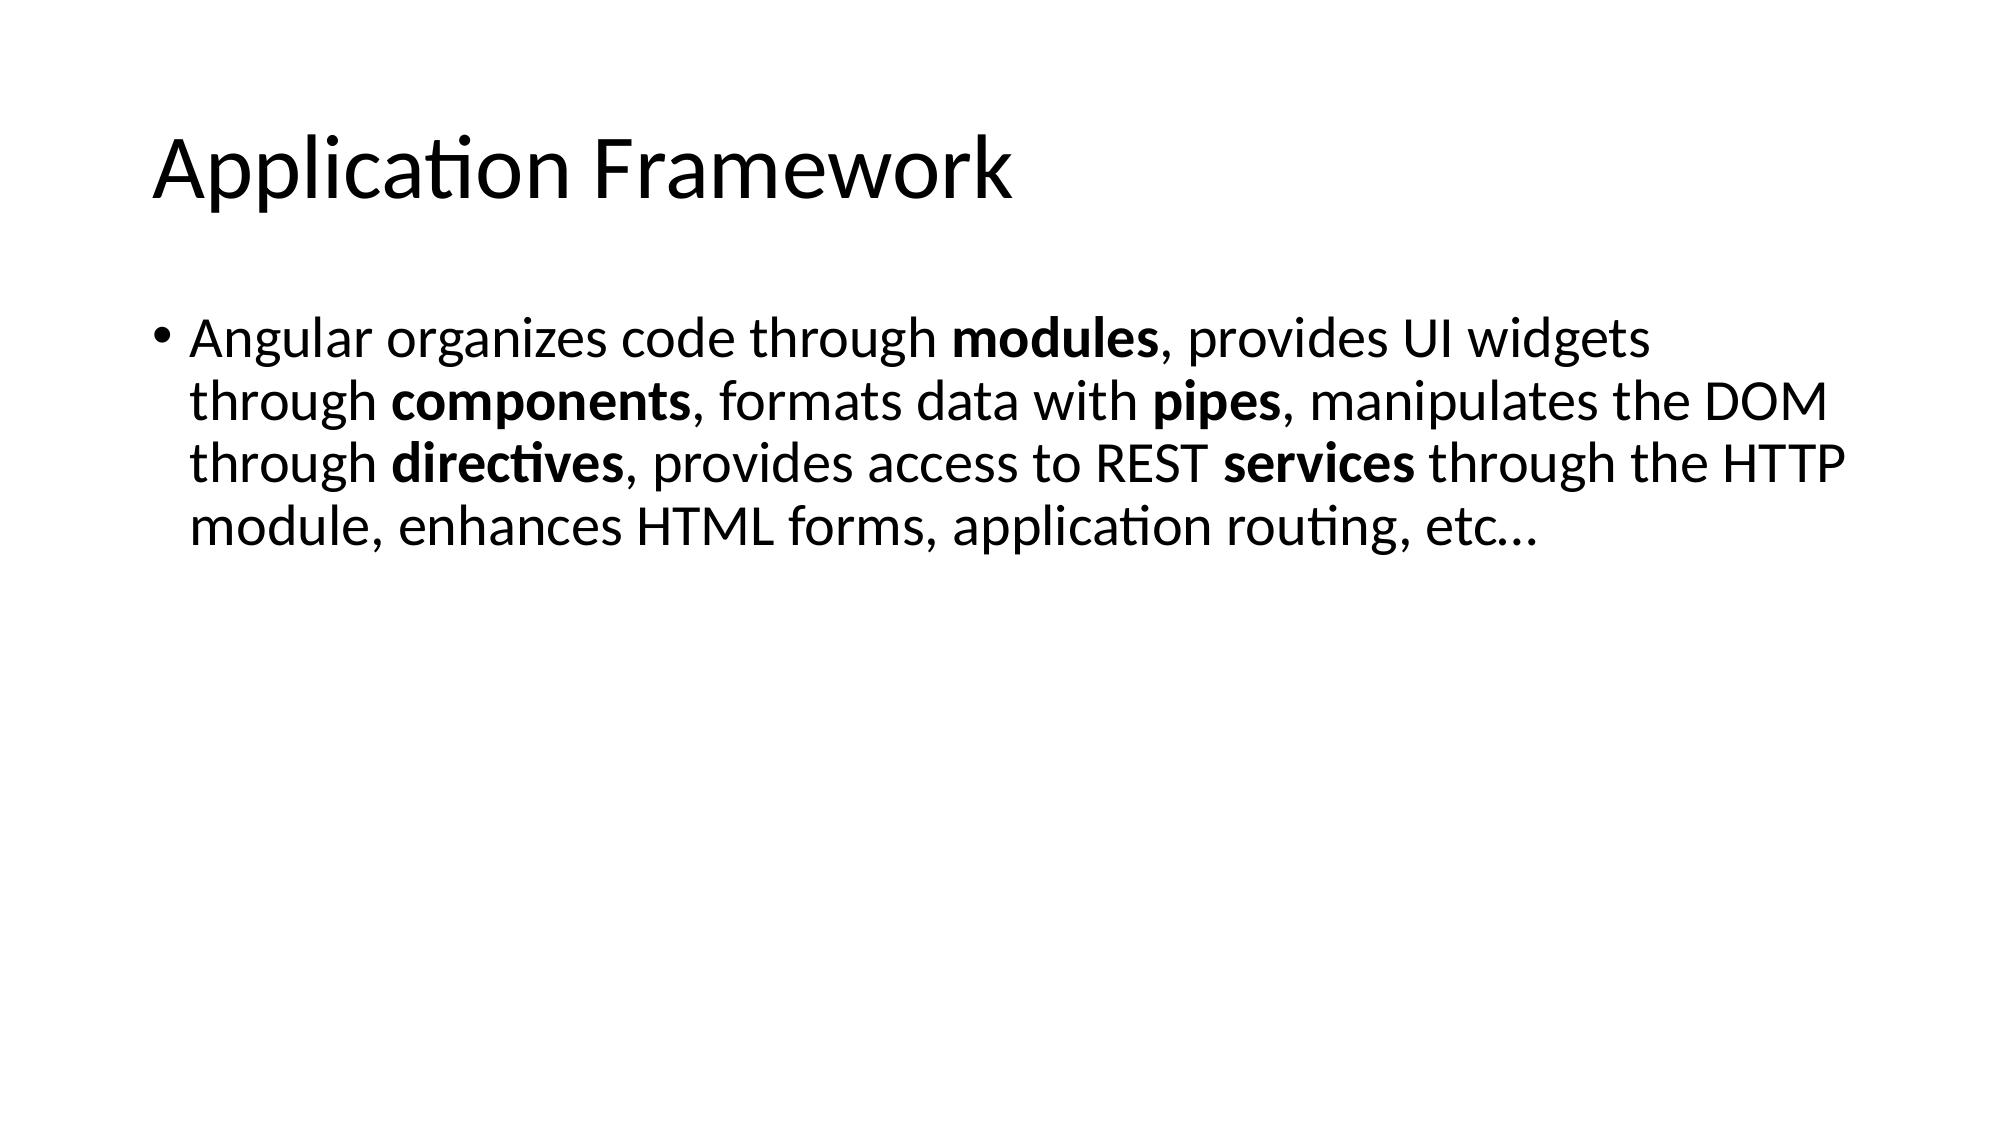

# Application Framework
Angular organizes code through modules, provides UI widgets through components, formats data with pipes, manipulates the DOM through directives, provides access to REST services through the HTTP module, enhances HTML forms, application routing, etc…